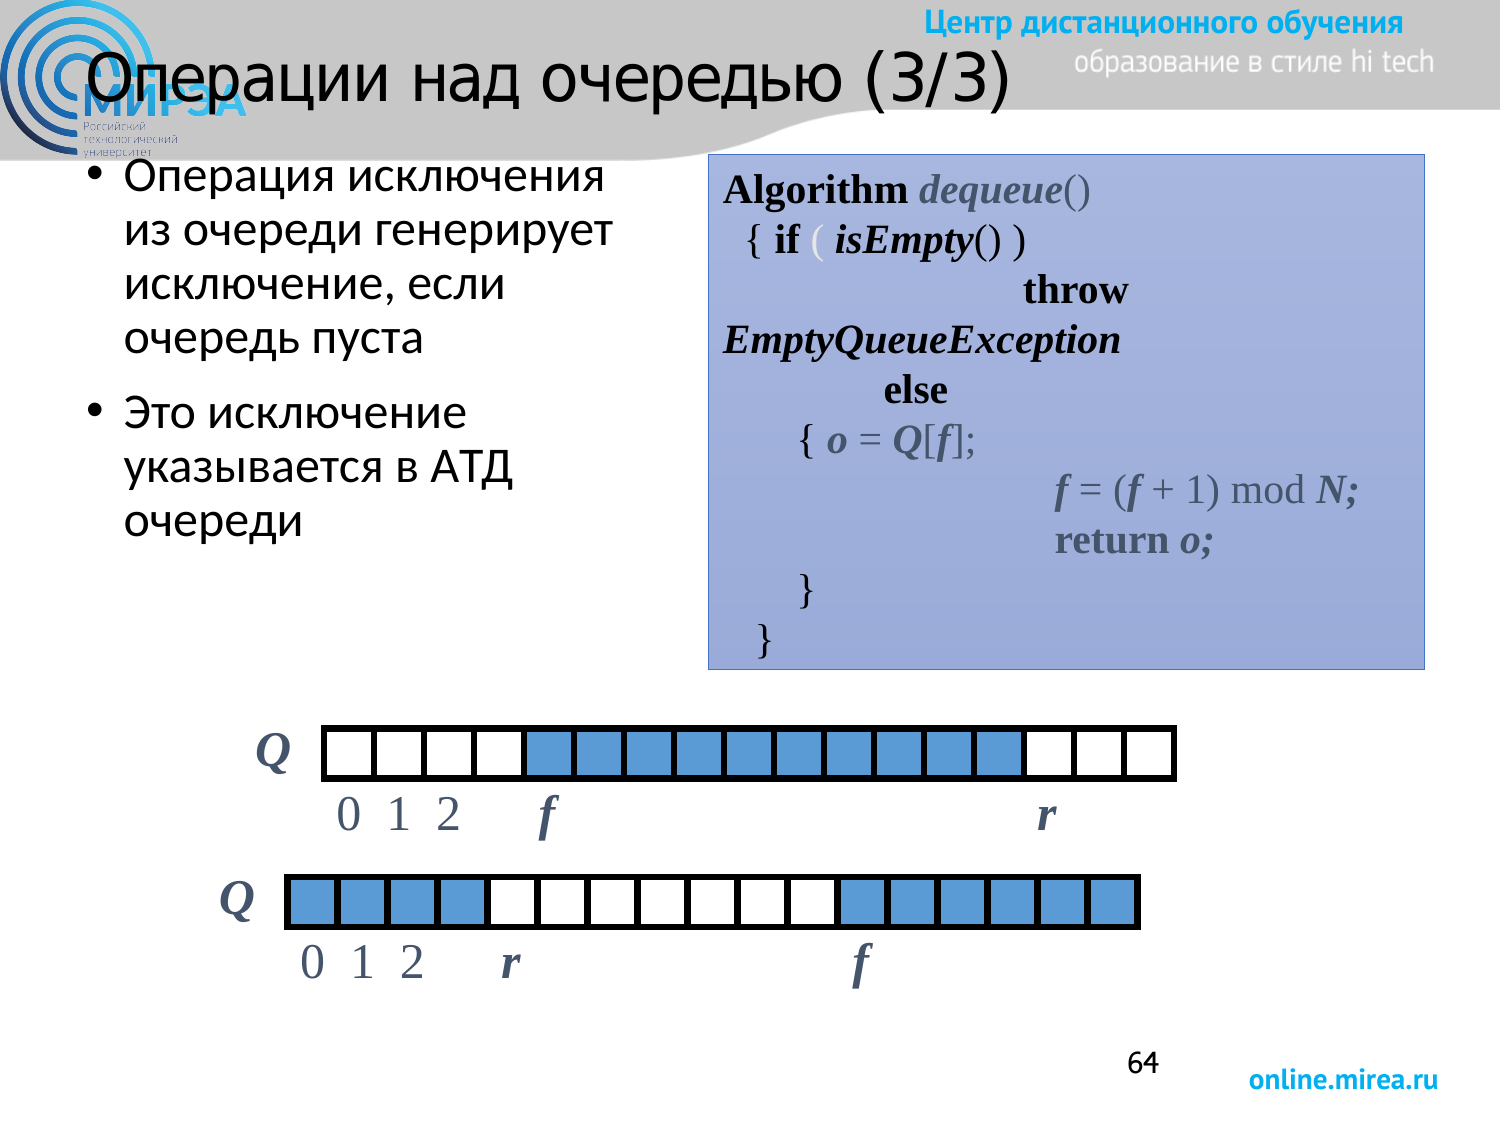

# Операции над очередью (3/3)
Операция исключения из очереди генерирует исключение, если очередь пуста
Это исключение указывается в AТД очереди
Algorithm dequeue()
  { if ( isEmpty() )
		throw EmptyQueueException
	 else
       { o = Q[f];
		   f = (f + 1) mod N;
		   return o;
       }
   }
Q

0
1
2
f
r
Q

0
1
2
r
f
64